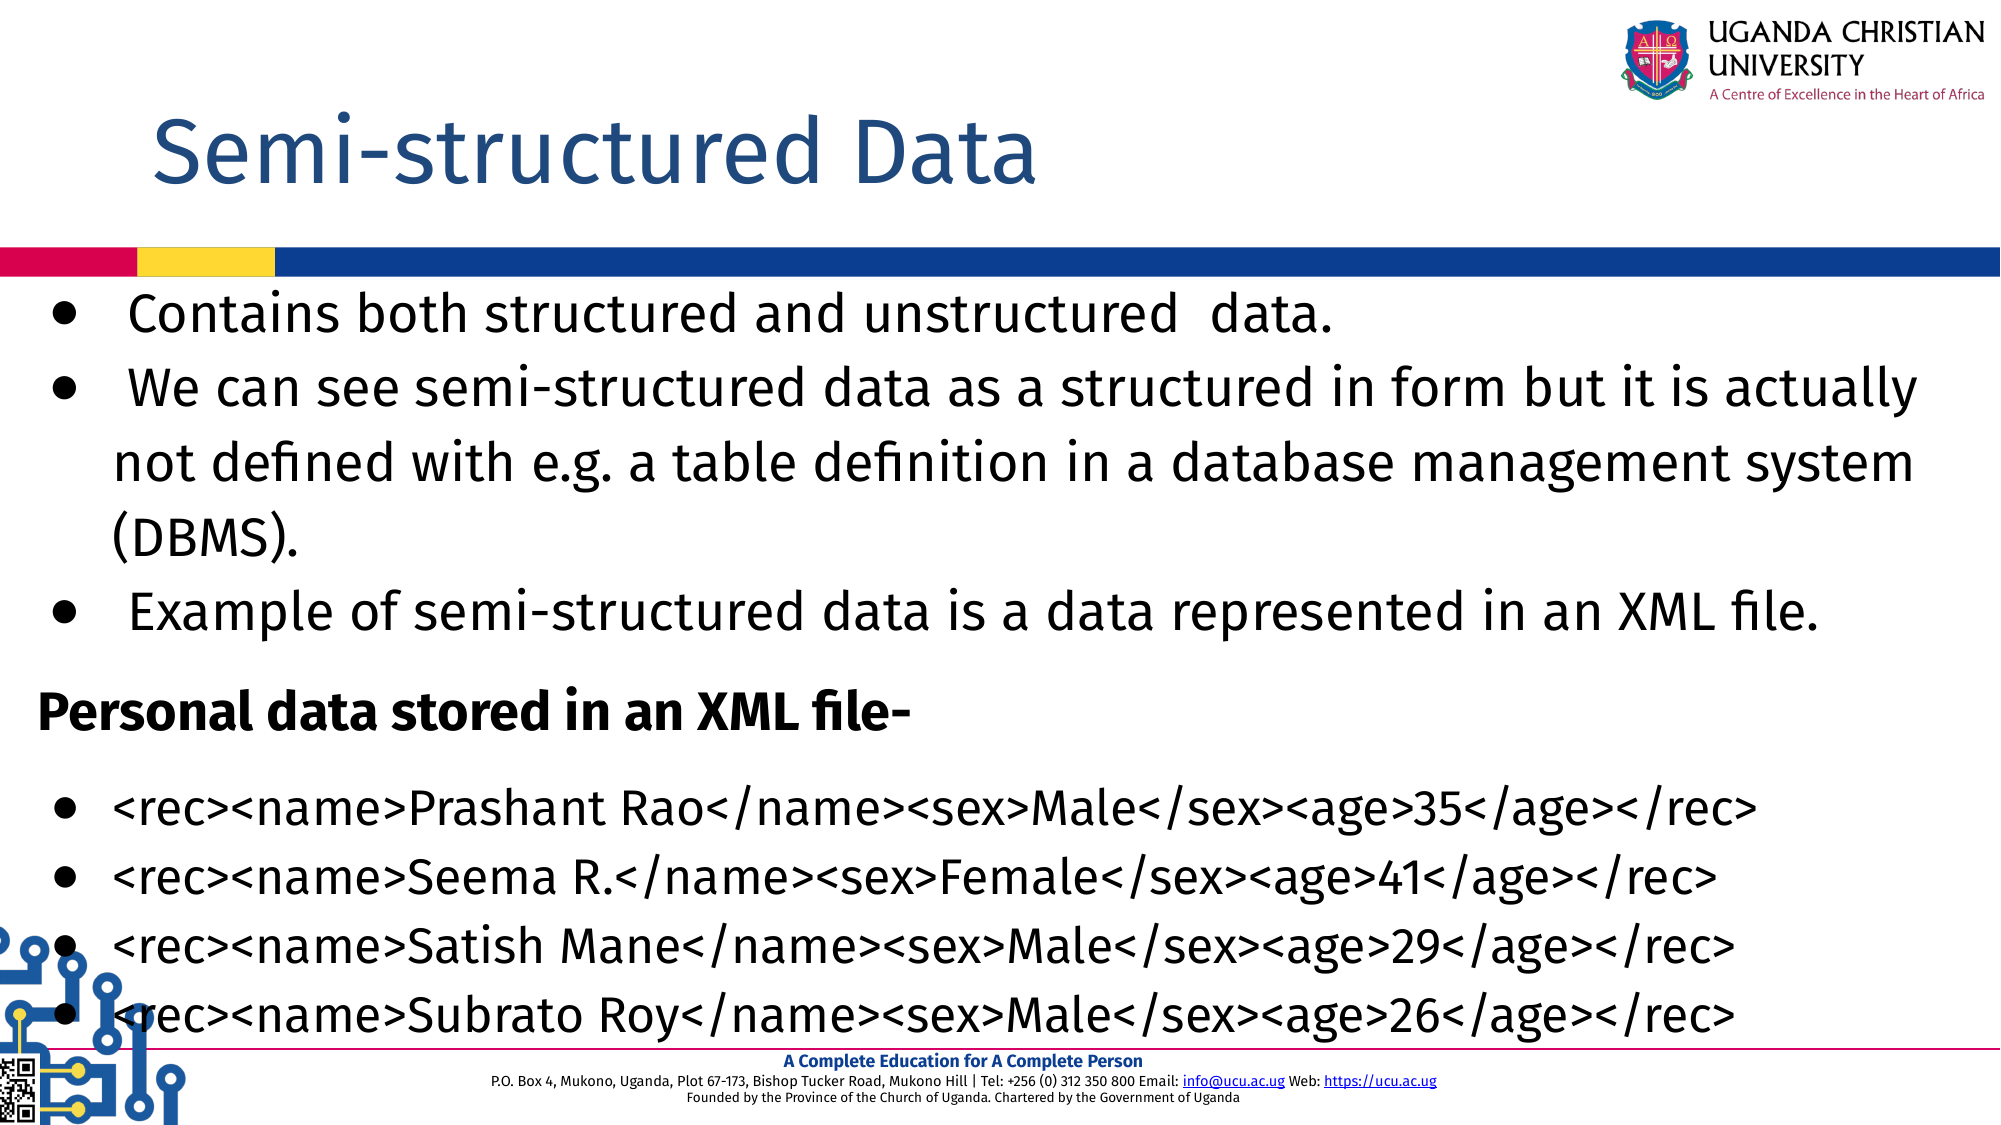

# Semi-structured Data

 Contains both structured and unstructured  data.
 We can see semi-structured data as a structured in form but it is actually not defined with e.g. a table definition in a database management system (DBMS).
 Example of semi-structured data is a data represented in an XML file.
Personal data stored in an XML file-
<rec><name>Prashant Rao</name><sex>Male</sex><age>35</age></rec>
<rec><name>Seema R.</name><sex>Female</sex><age>41</age></rec>
<rec><name>Satish Mane</name><sex>Male</sex><age>29</age></rec>
<rec><name>Subrato Roy</name><sex>Male</sex><age>26</age></rec>